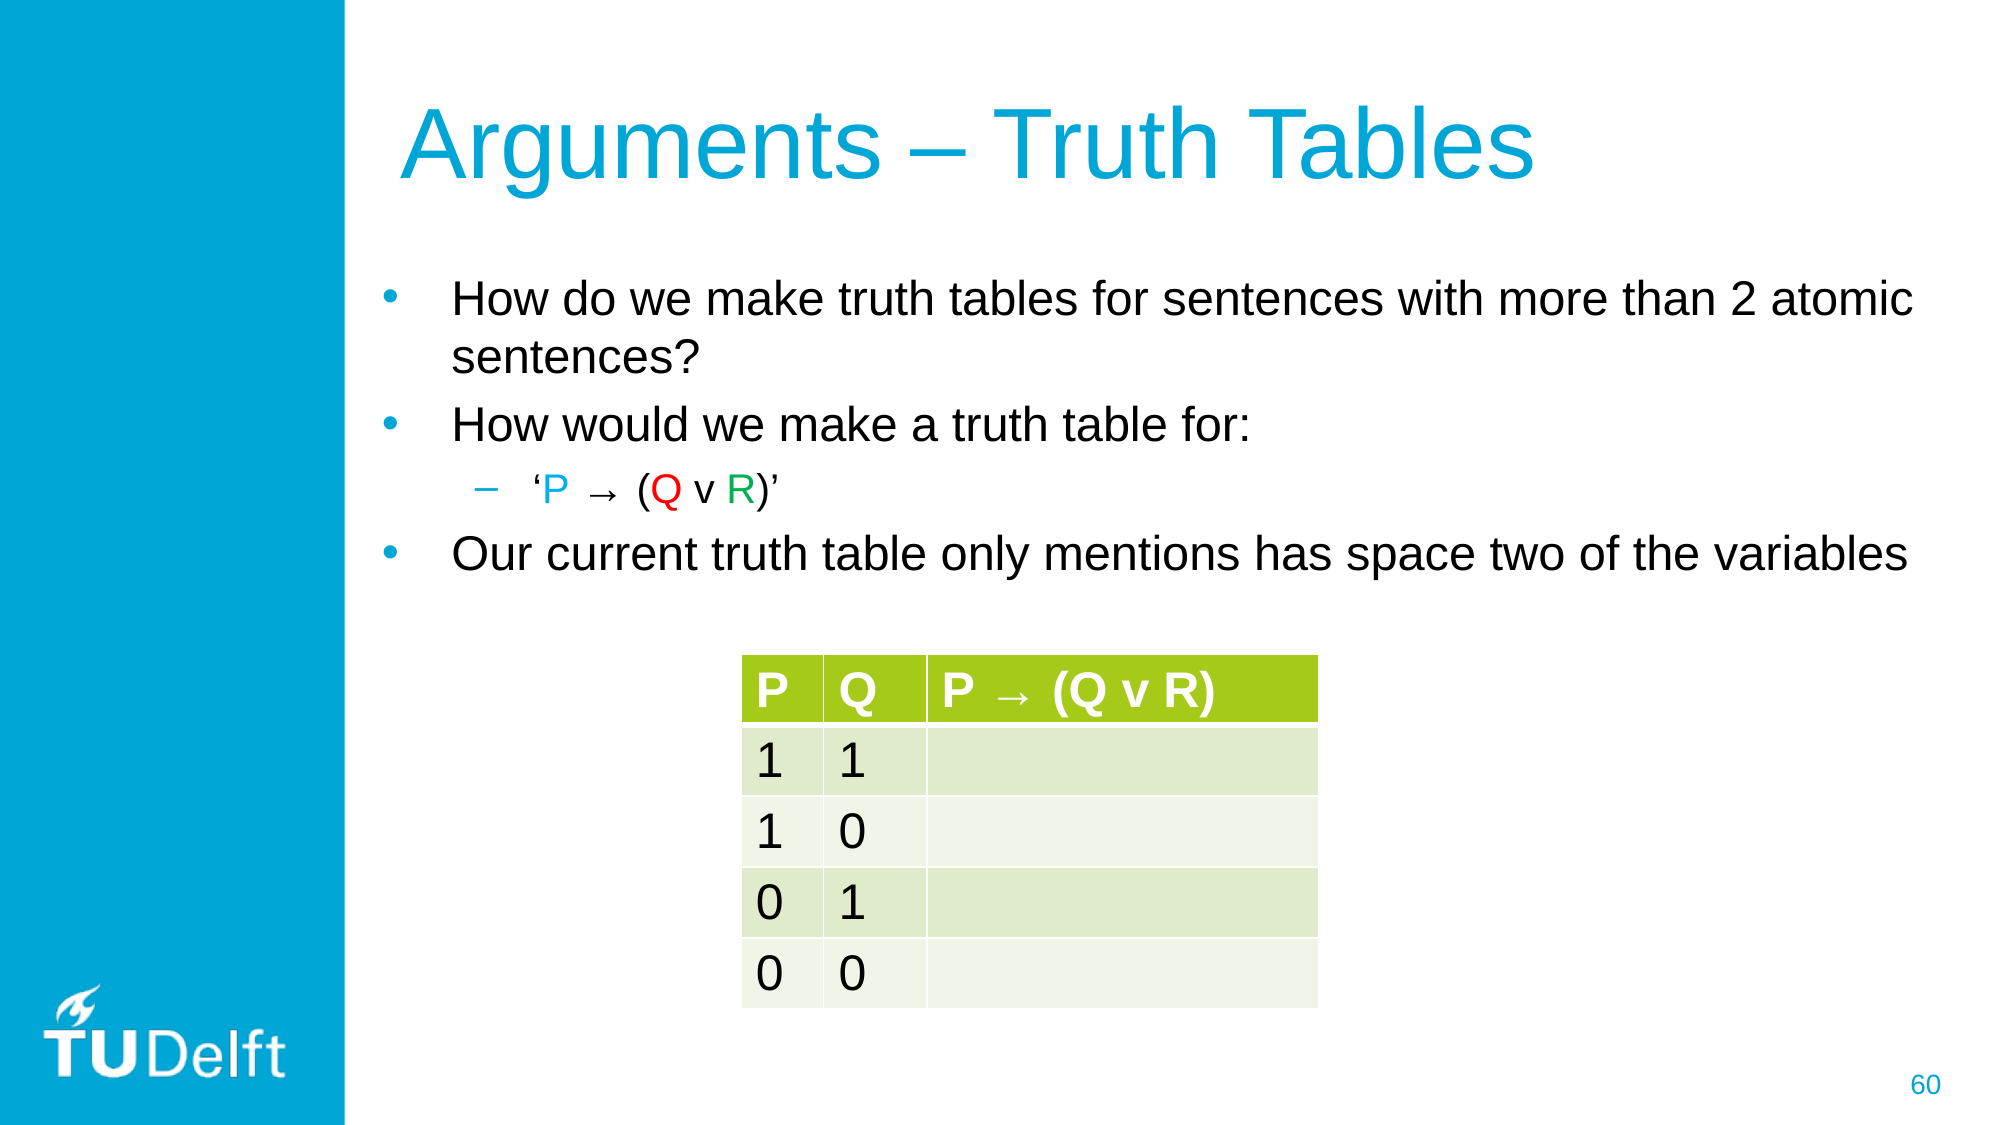

# Arguments – Truth Tables
How do we make truth tables for sentences with more than 2 atomic sentences?
How would we make a truth table for:
‘P → (Q v R)’
Our current truth table only mentions has space two of the variables

| P | Q | P → (Q v R) |
| --- | --- | --- |
| 1 | 1 |  |
| 1 | 0 |  |
| 0 | 1 |  |
| 0 | 0 |  |